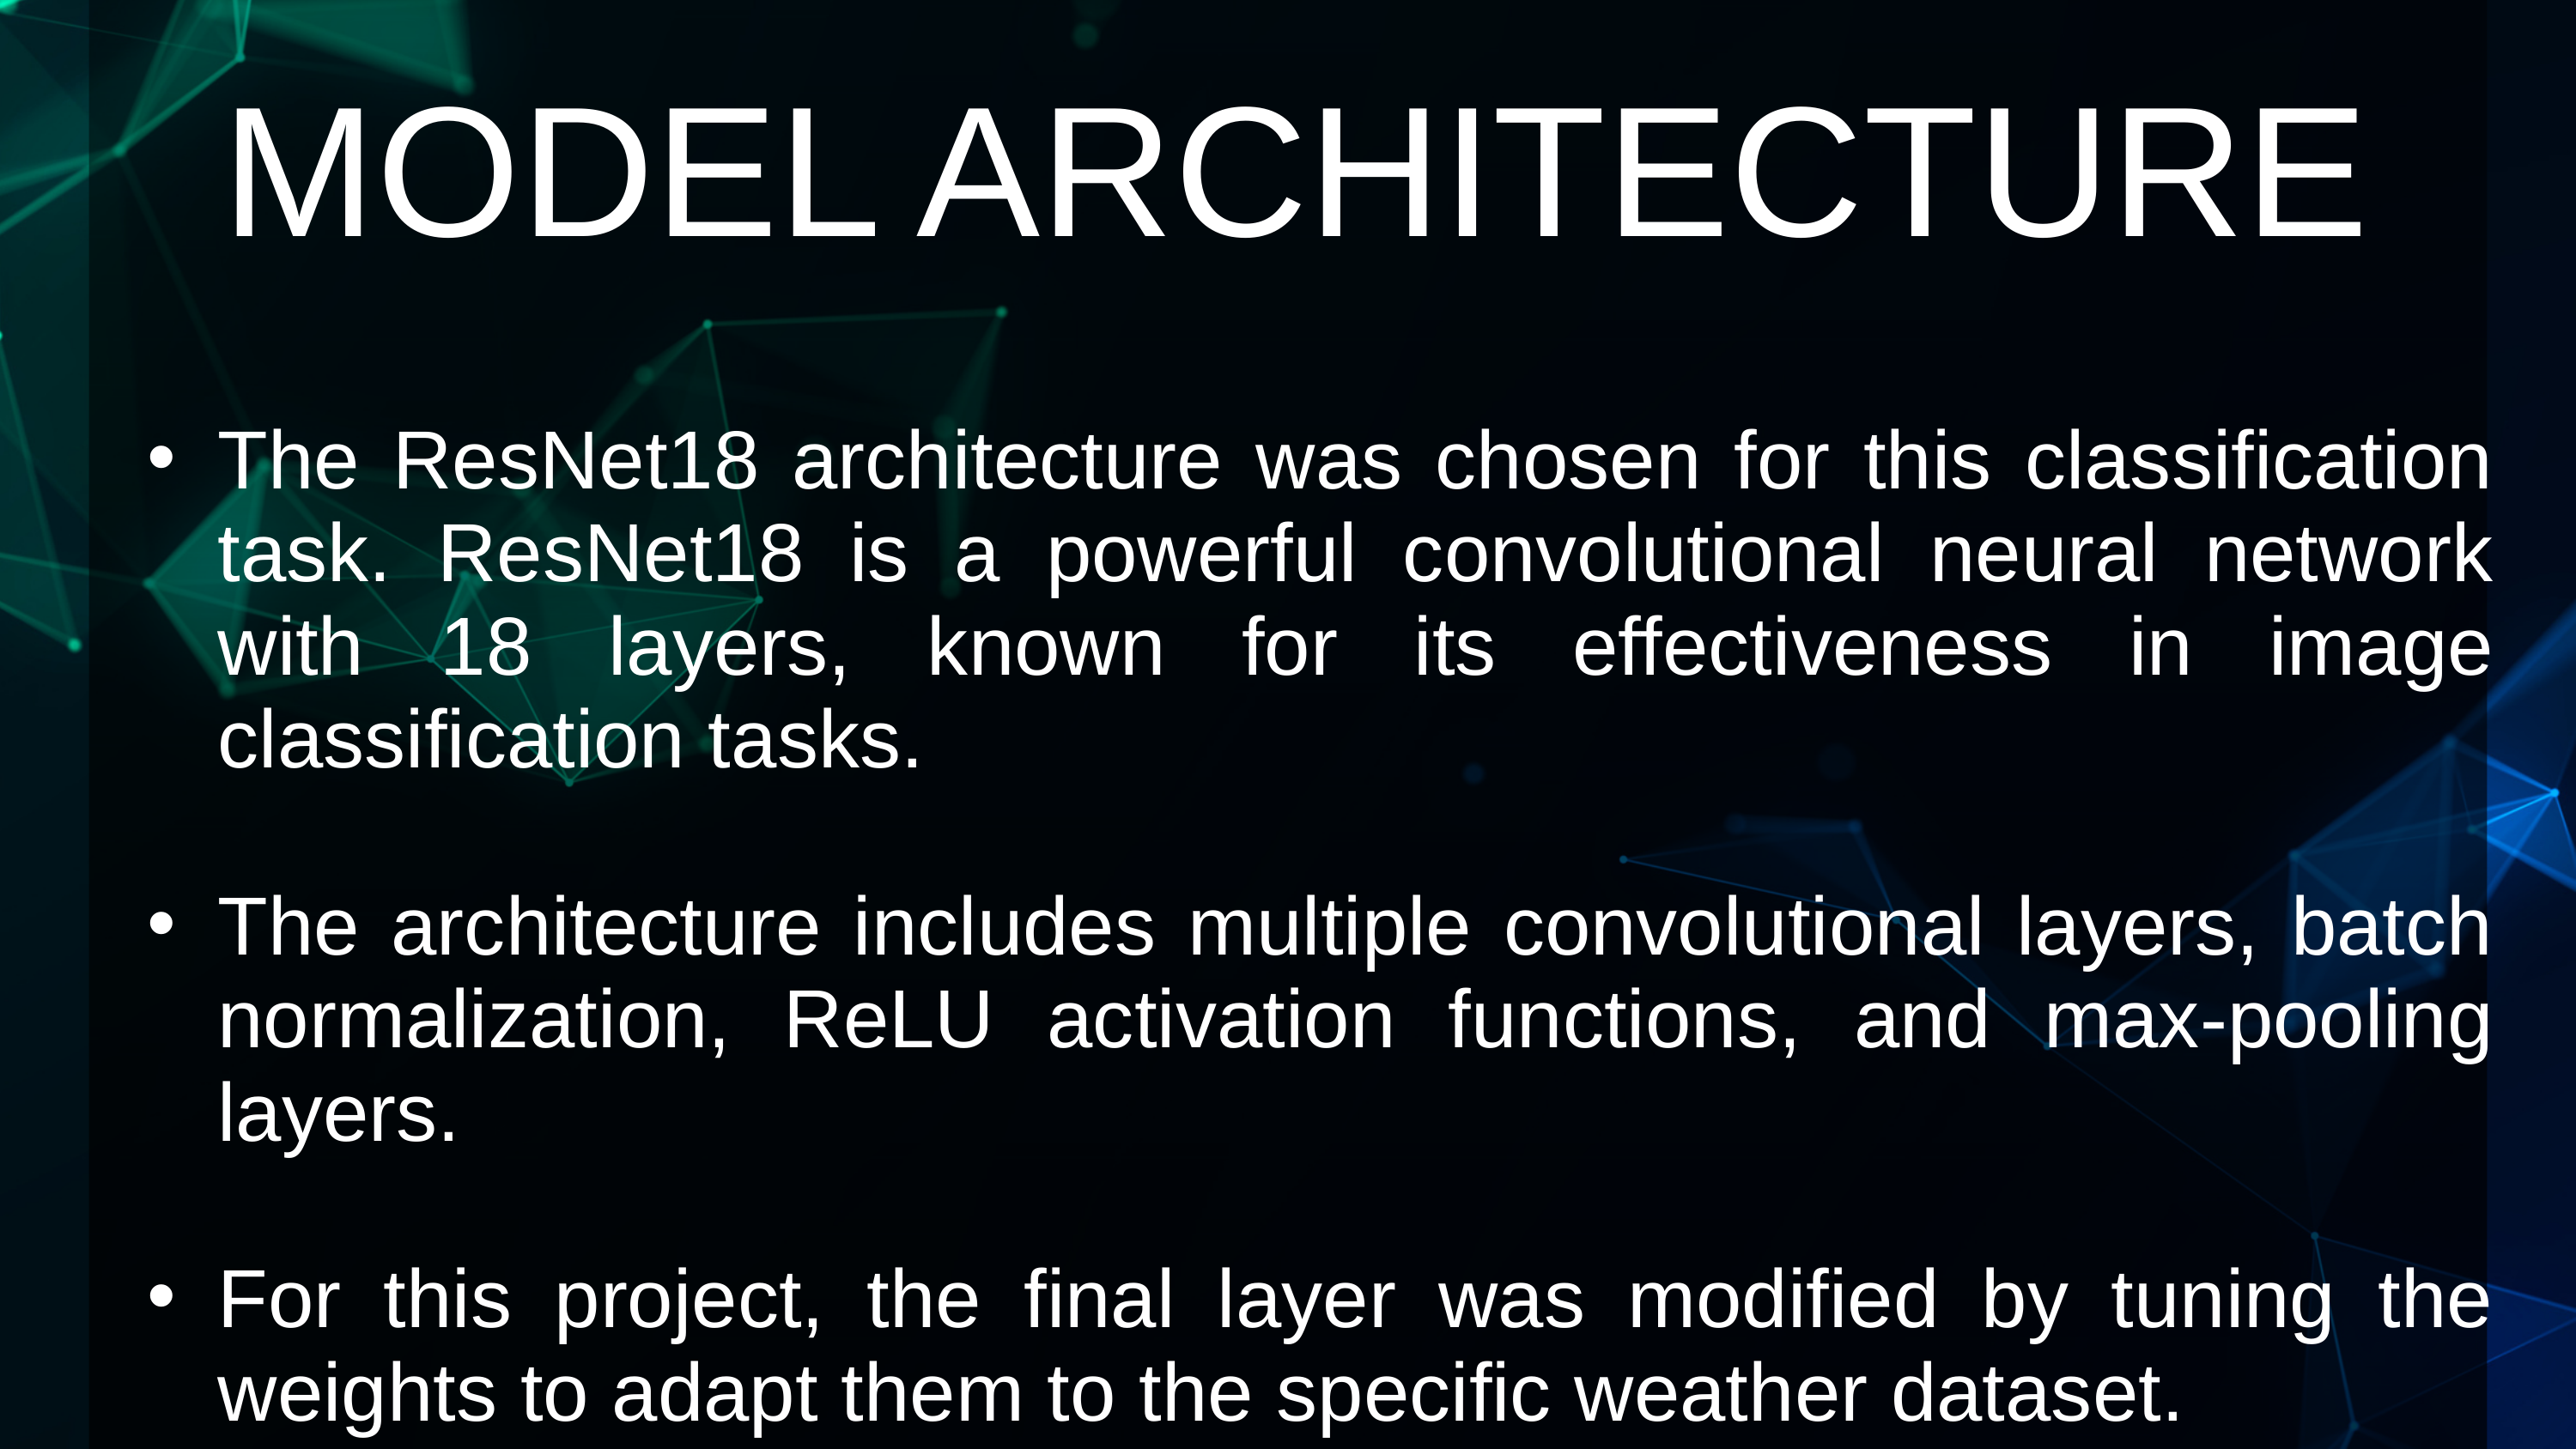

MODEL ARCHITECTURE
The ResNet18 architecture was chosen for this classification task. ResNet18 is a powerful convolutional neural network with 18 layers, known for its effectiveness in image classification tasks.

The architecture includes multiple convolutional layers, batch normalization, ReLU activation functions, and max-pooling layers.

For this project, the final layer was modified by tuning the weights to adapt them to the specific weather dataset.